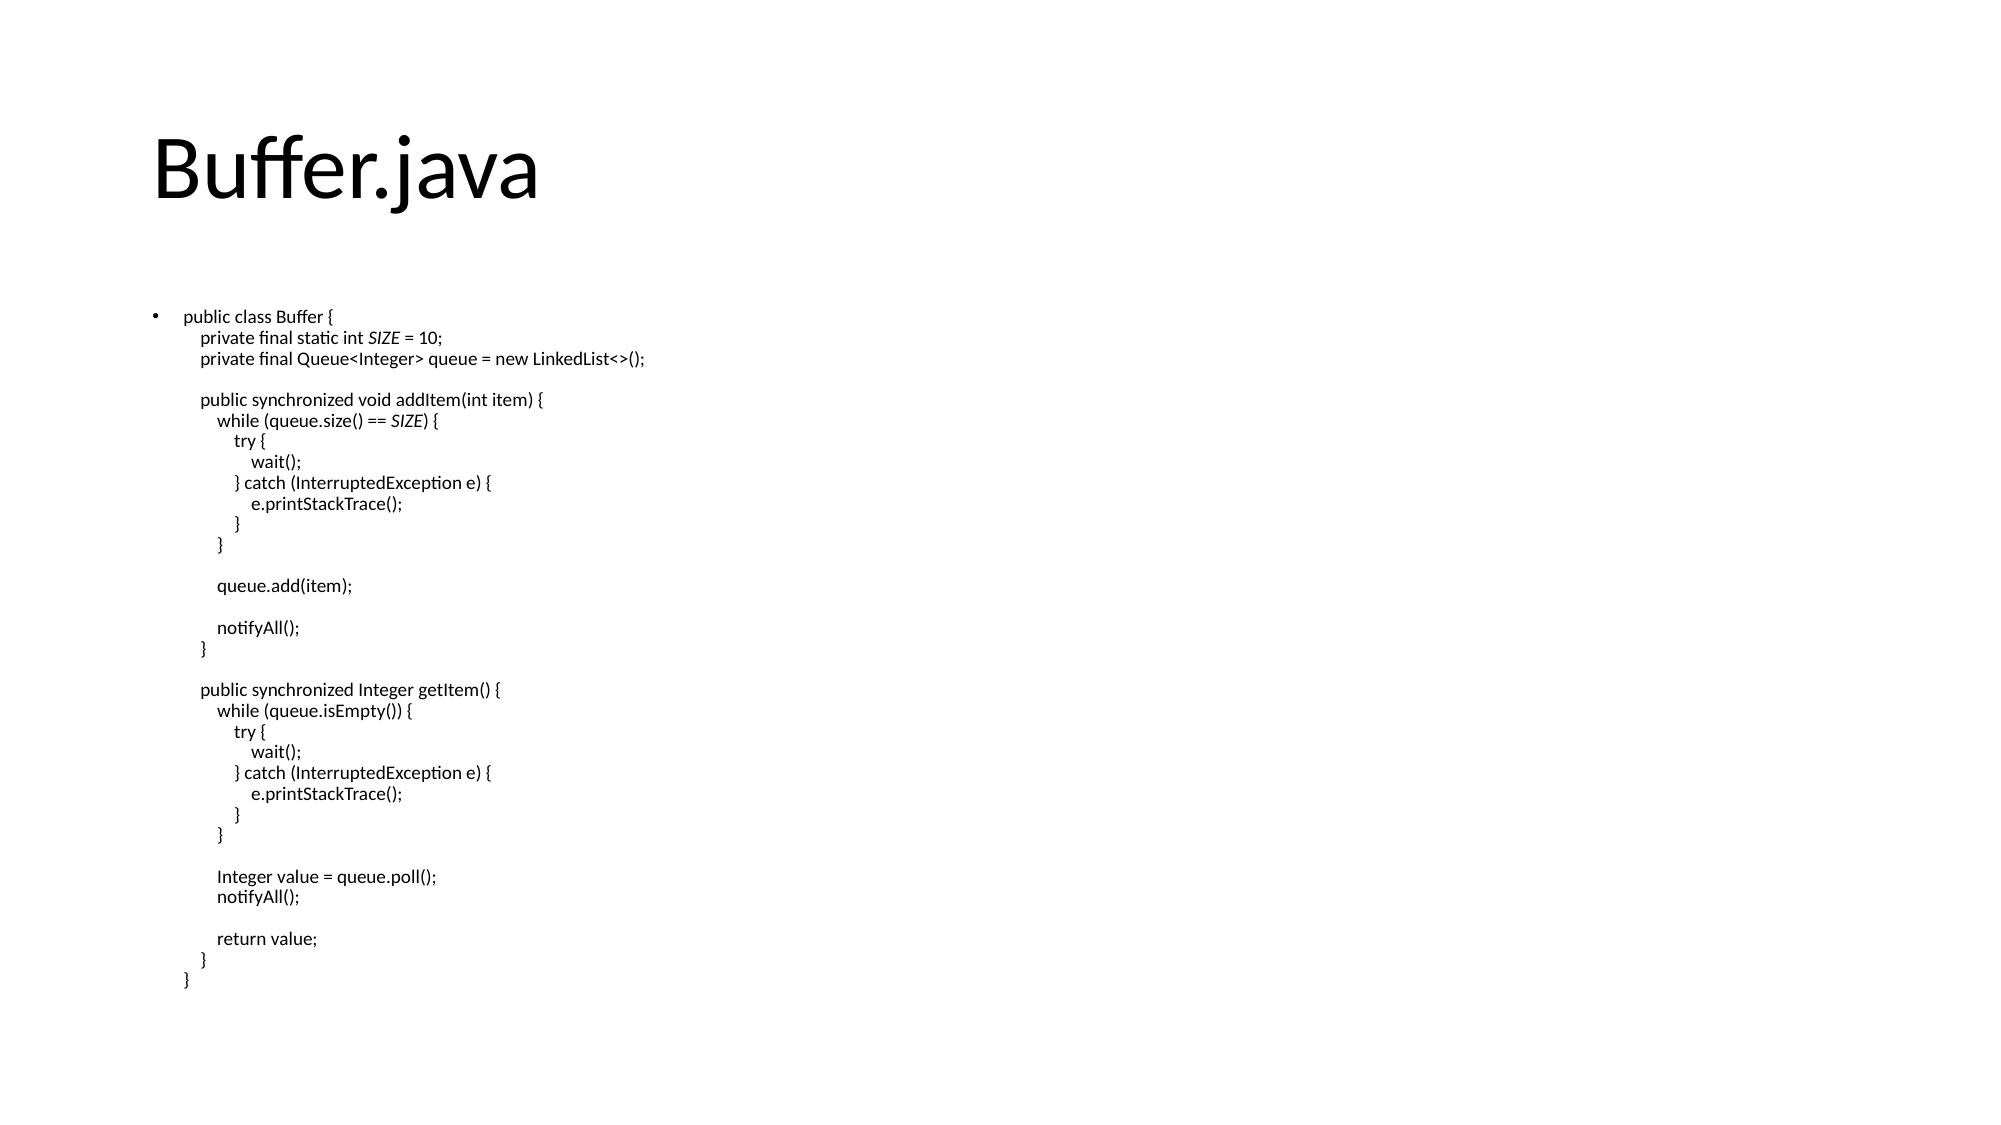

# Buffer.java
public class Buffer {
    private final static int SIZE = 10;
    private final Queue<Integer> queue = new LinkedList<>();
    public synchronized void addItem(int item) {
        while (queue.size() == SIZE) {
            try {
                wait();
            } catch (InterruptedException e) {
                e.printStackTrace();
            }
        }
        queue.add(item);
        notifyAll();
    }
    public synchronized Integer getItem() {
        while (queue.isEmpty()) {
            try {
                wait();
            } catch (InterruptedException e) {
                e.printStackTrace();
            }
        }
        Integer value = queue.poll();
        notifyAll();
        return value;
    }
}